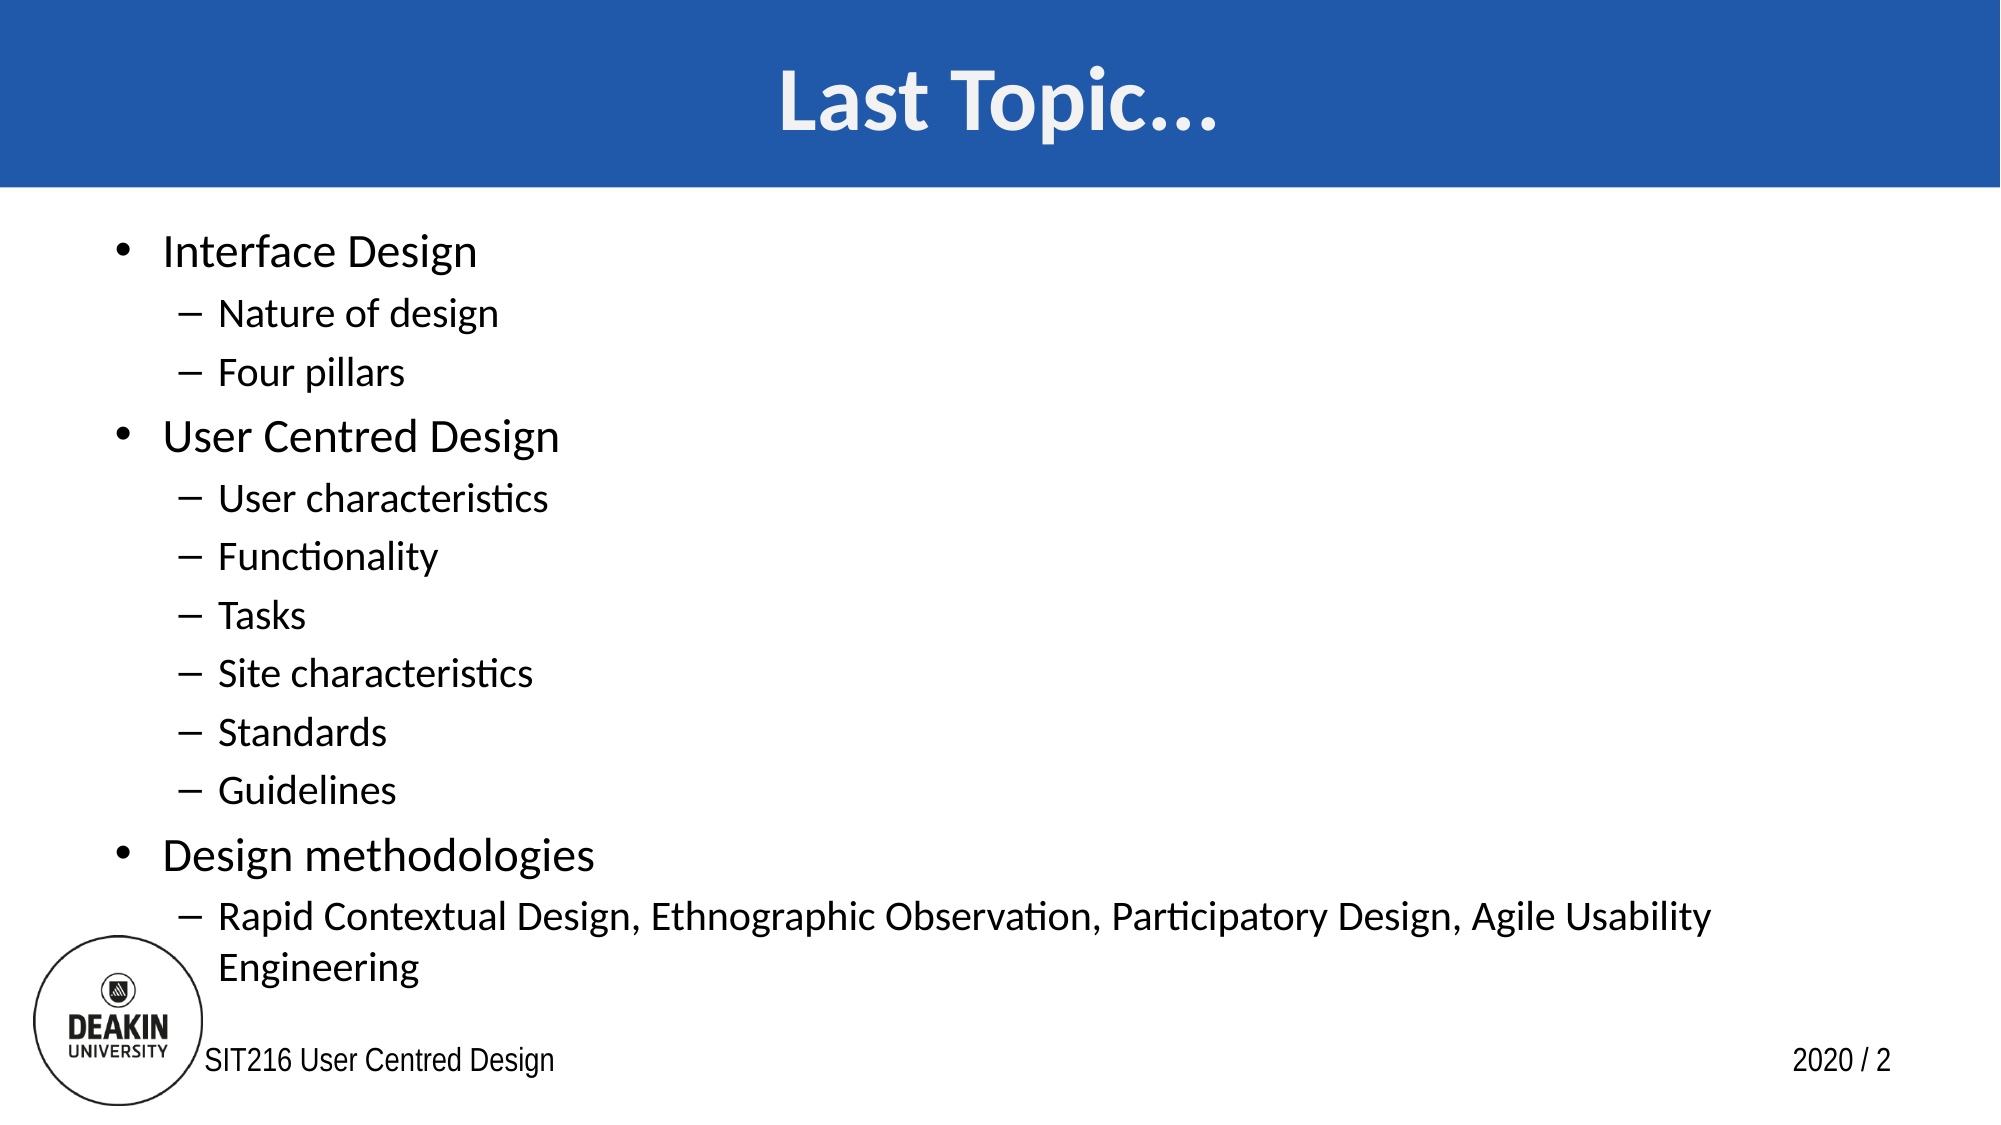

# Last Topic...
Interface Design
Nature of design
Four pillars
User Centred Design
User characteristics
Functionality
Tasks
Site characteristics
Standards
Guidelines
Design methodologies
Rapid Contextual Design, Ethnographic Observation, Participatory Design, Agile Usability Engineering